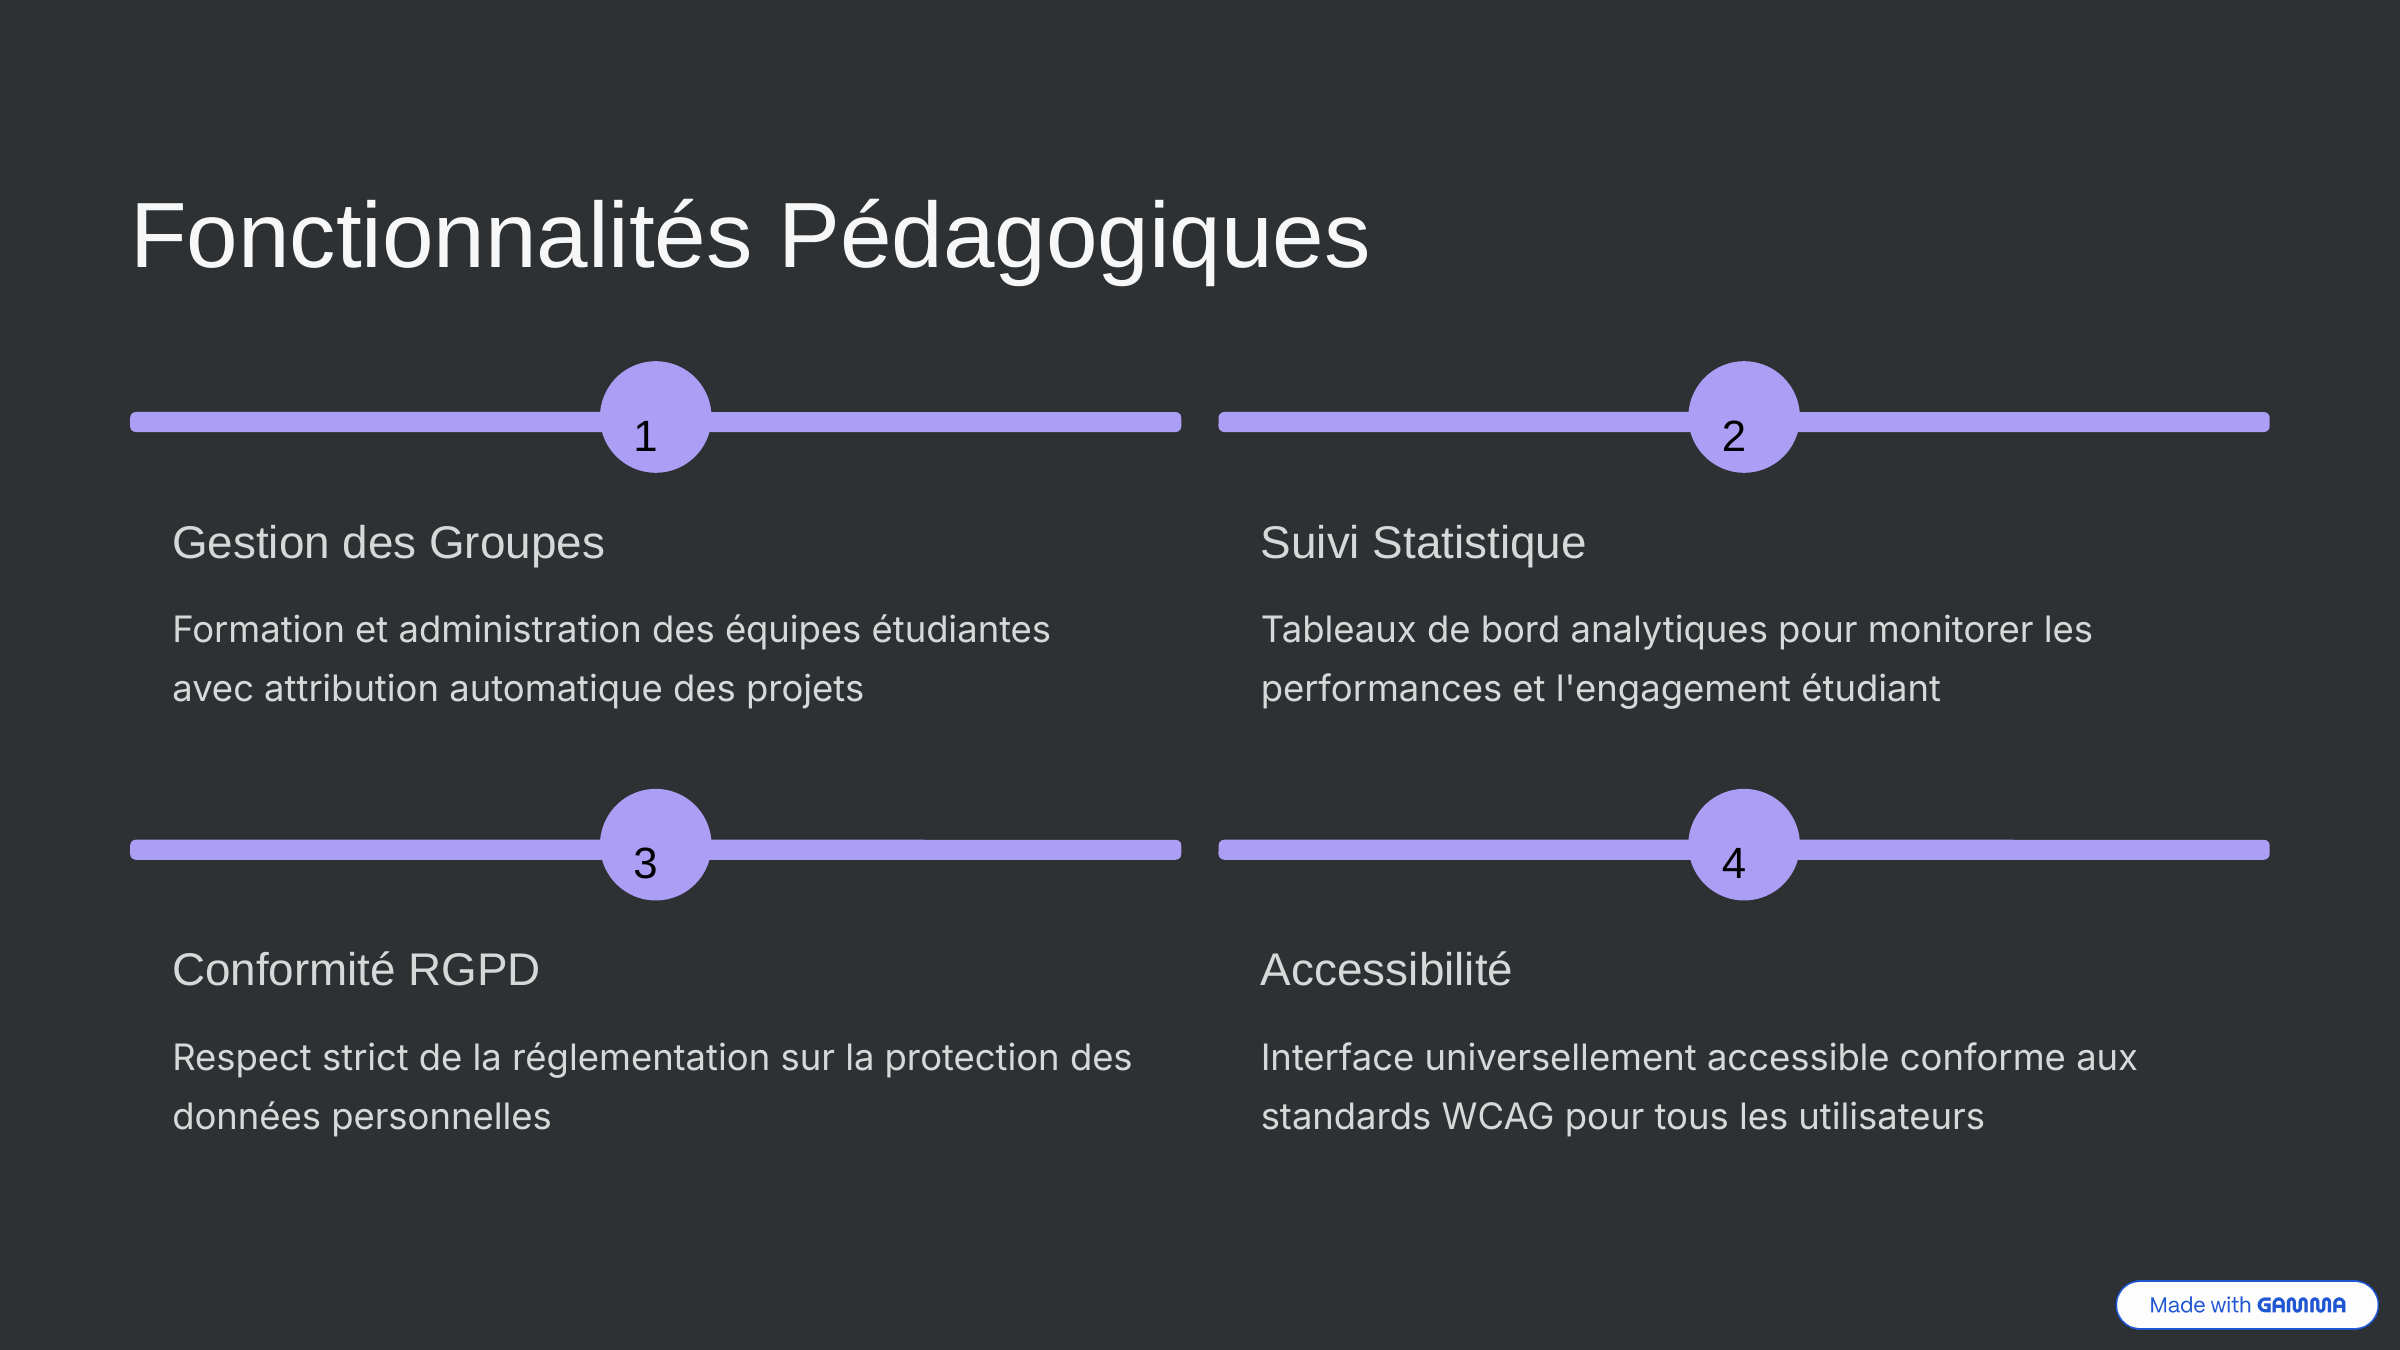

Fonctionnalités Pédagogiques

1
2

Gestion des Groupes
Suivi Statistique
Formation et administration des équipes étudiantes avec attribution automatique des projets
Tableaux de bord analytiques pour monitorer les performances et l'engagement étudiant

3
4

Conformité RGPD
Accessibilité
Respect strict de la réglementation sur la protection des données personnelles
Interface universellement accessible conforme aux standards WCAG pour tous les utilisateurs